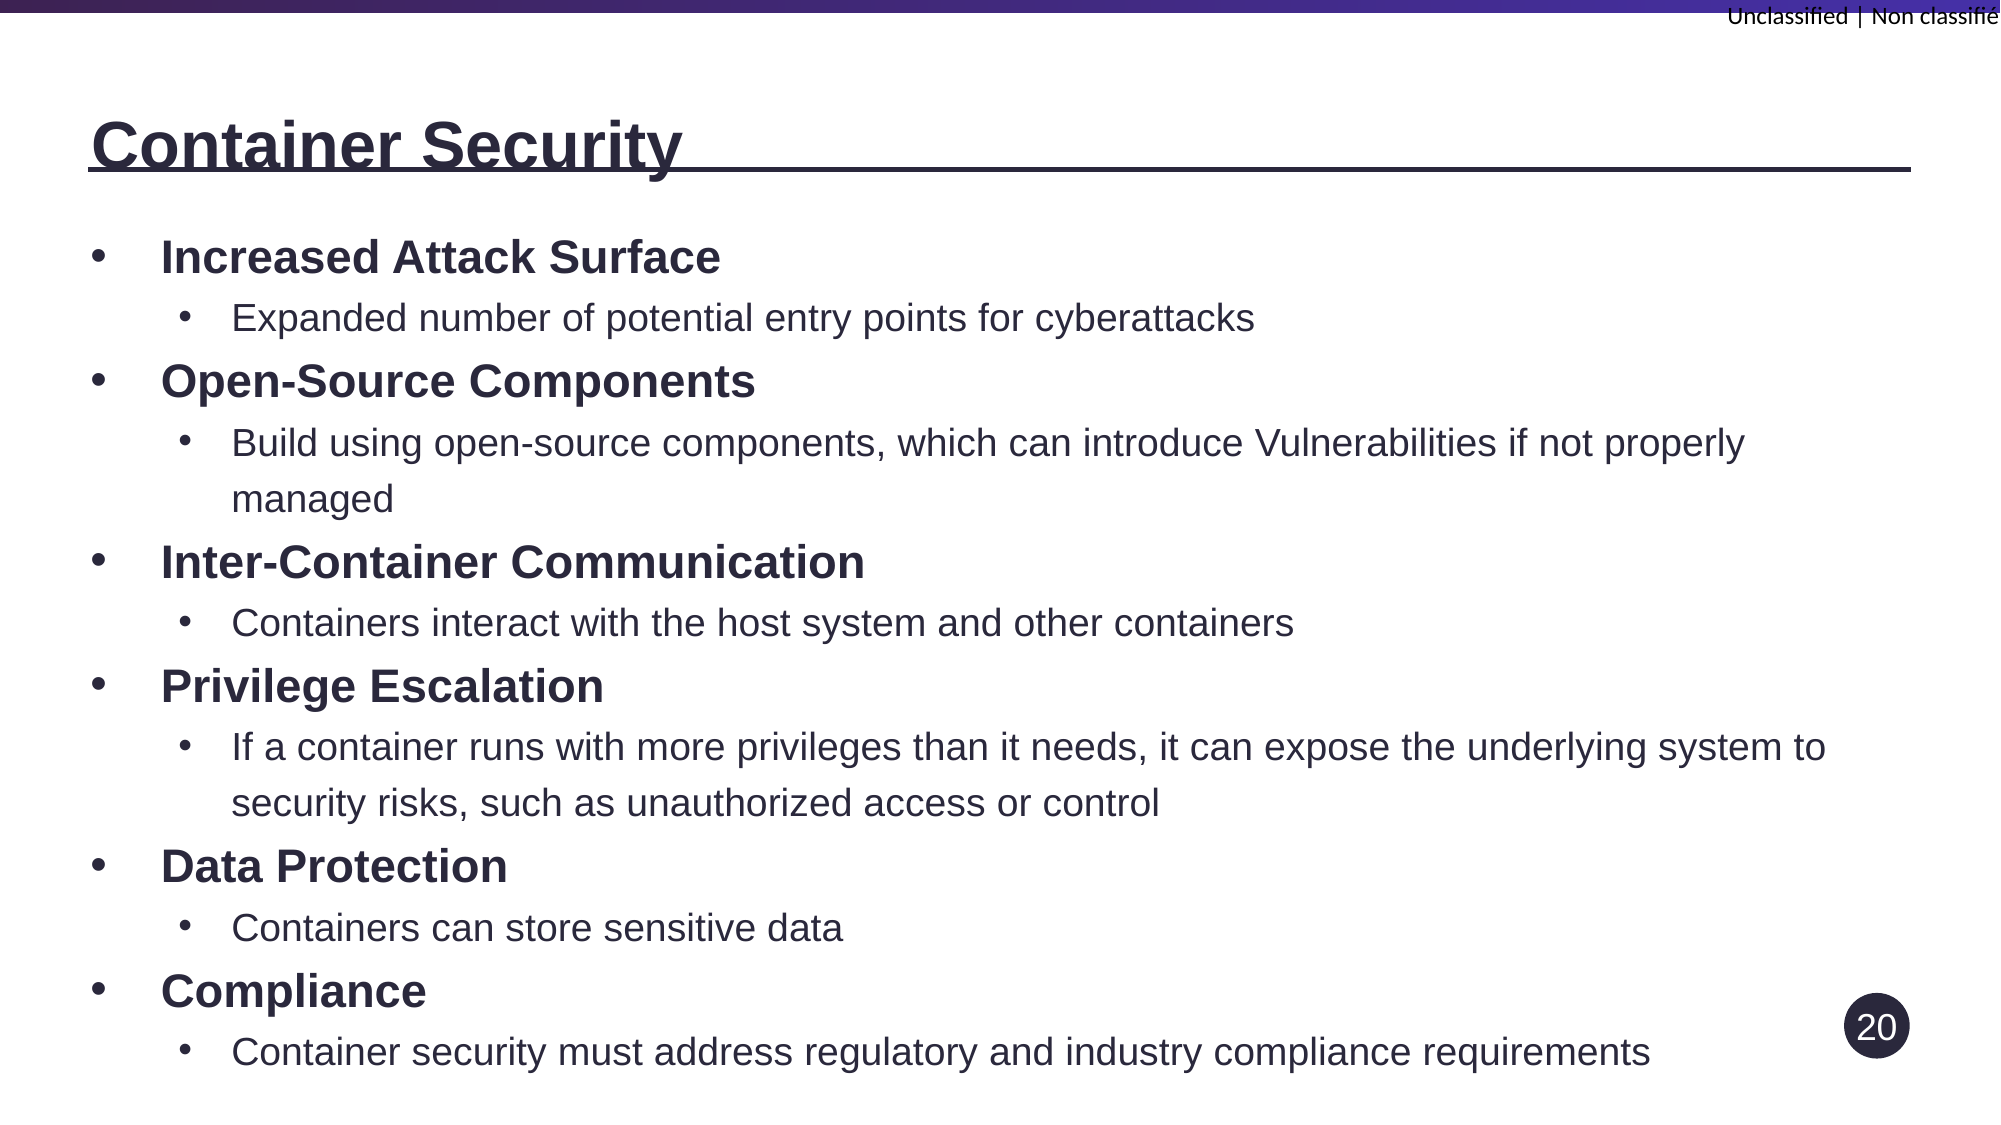

# Container Security
Increased Attack Surface
Expanded number of potential entry points for cyberattacks
Open-Source Components
Build using open-source components, which can introduce Vulnerabilities if not properly managed
Inter-Container Communication
Containers interact with the host system and other containers
Privilege Escalation
If a container runs with more privileges than it needs, it can expose the underlying system to security risks, such as unauthorized access or control
Data Protection
Containers can store sensitive data
Compliance
Container security must address regulatory and industry compliance requirements

20